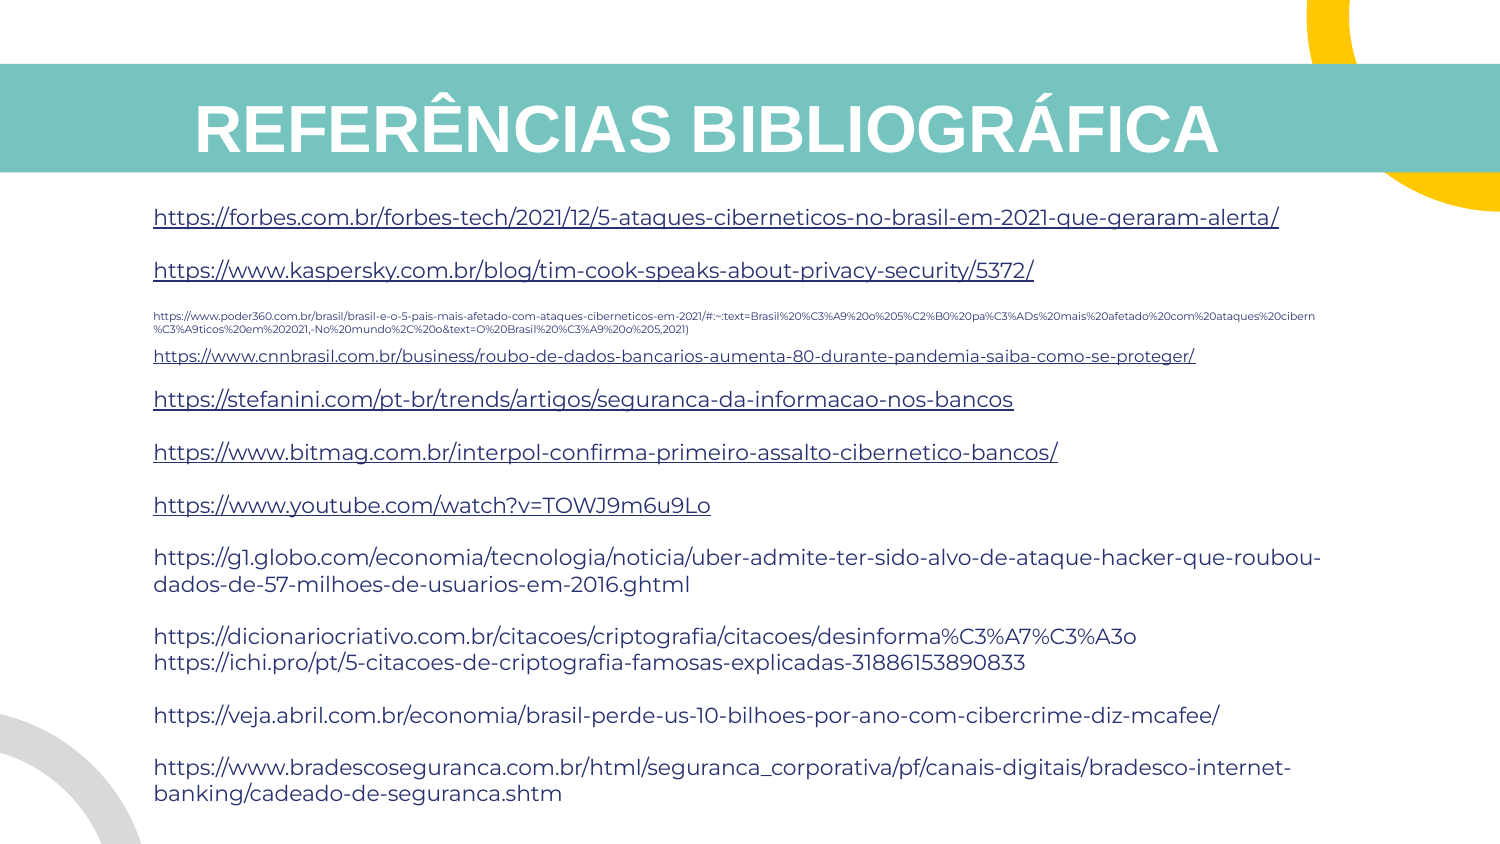

# REFERÊNCIAS BIBLIOGRÁFICA
https://forbes.com.br/forbes-tech/2021/12/5-ataques-ciberneticos-no-brasil-em-2021-que-geraram-alerta/

https://www.kaspersky.com.br/blog/tim-cook-speaks-about-privacy-security/5372/

https://www.poder360.com.br/brasil/brasil-e-o-5-pais-mais-afetado-com-ataques-ciberneticos-em-2021/#:~:text=Brasil%20%C3%A9%20o%205%C2%B0%20pa%C3%ADs%20mais%20afetado%20com%20ataques%20cibern%C3%A9ticos%20em%202021,-No%20mundo%2C%20o&text=O%20Brasil%20%C3%A9%20o%205,2021)

https://www.cnnbrasil.com.br/business/roubo-de-dados-bancarios-aumenta-80-durante-pandemia-saiba-como-se-proteger/

https://stefanini.com/pt-br/trends/artigos/seguranca-da-informacao-nos-bancos

https://www.bitmag.com.br/interpol-confirma-primeiro-assalto-cibernetico-bancos/

https://www.youtube.com/watch?v=TOWJ9m6u9Lo

https://g1.globo.com/economia/tecnologia/noticia/uber-admite-ter-sido-alvo-de-ataque-hacker-que-roubou-dados-de-57-milhoes-de-usuarios-em-2016.ghtml

https://dicionariocriativo.com.br/citacoes/criptografia/citacoes/desinforma%C3%A7%C3%A3o
https://ichi.pro/pt/5-citacoes-de-criptografia-famosas-explicadas-31886153890833

https://veja.abril.com.br/economia/brasil-perde-us-10-bilhoes-por-ano-com-cibercrime-diz-mcafee/

https://www.bradescoseguranca.com.br/html/seguranca_corporativa/pf/canais-digitais/bradesco-internet-banking/cadeado-de-seguranca.shtm